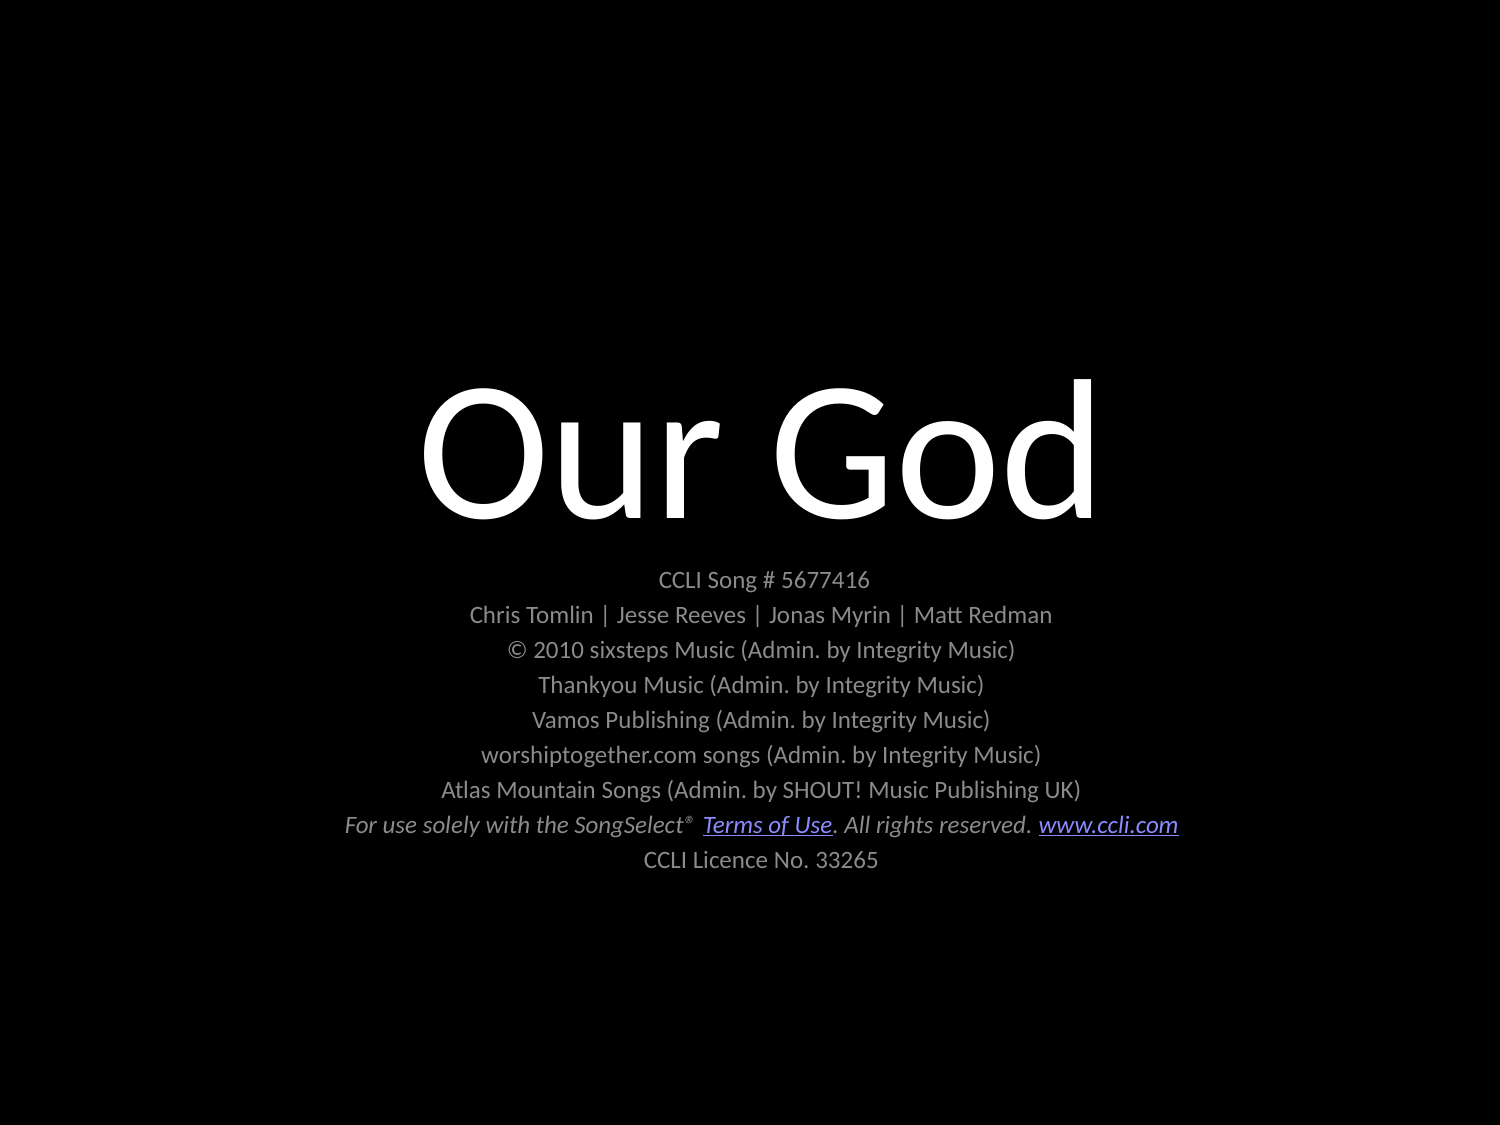

Our God
 CCLI Song # 5677416
Chris Tomlin | Jesse Reeves | Jonas Myrin | Matt Redman
© 2010 sixsteps Music (Admin. by Integrity Music)
Thankyou Music (Admin. by Integrity Music)
Vamos Publishing (Admin. by Integrity Music)
worshiptogether.com songs (Admin. by Integrity Music)
Atlas Mountain Songs (Admin. by SHOUT! Music Publishing UK)
For use solely with the SongSelect® Terms of Use. All rights reserved. www.ccli.com
CCLI Licence No. 33265